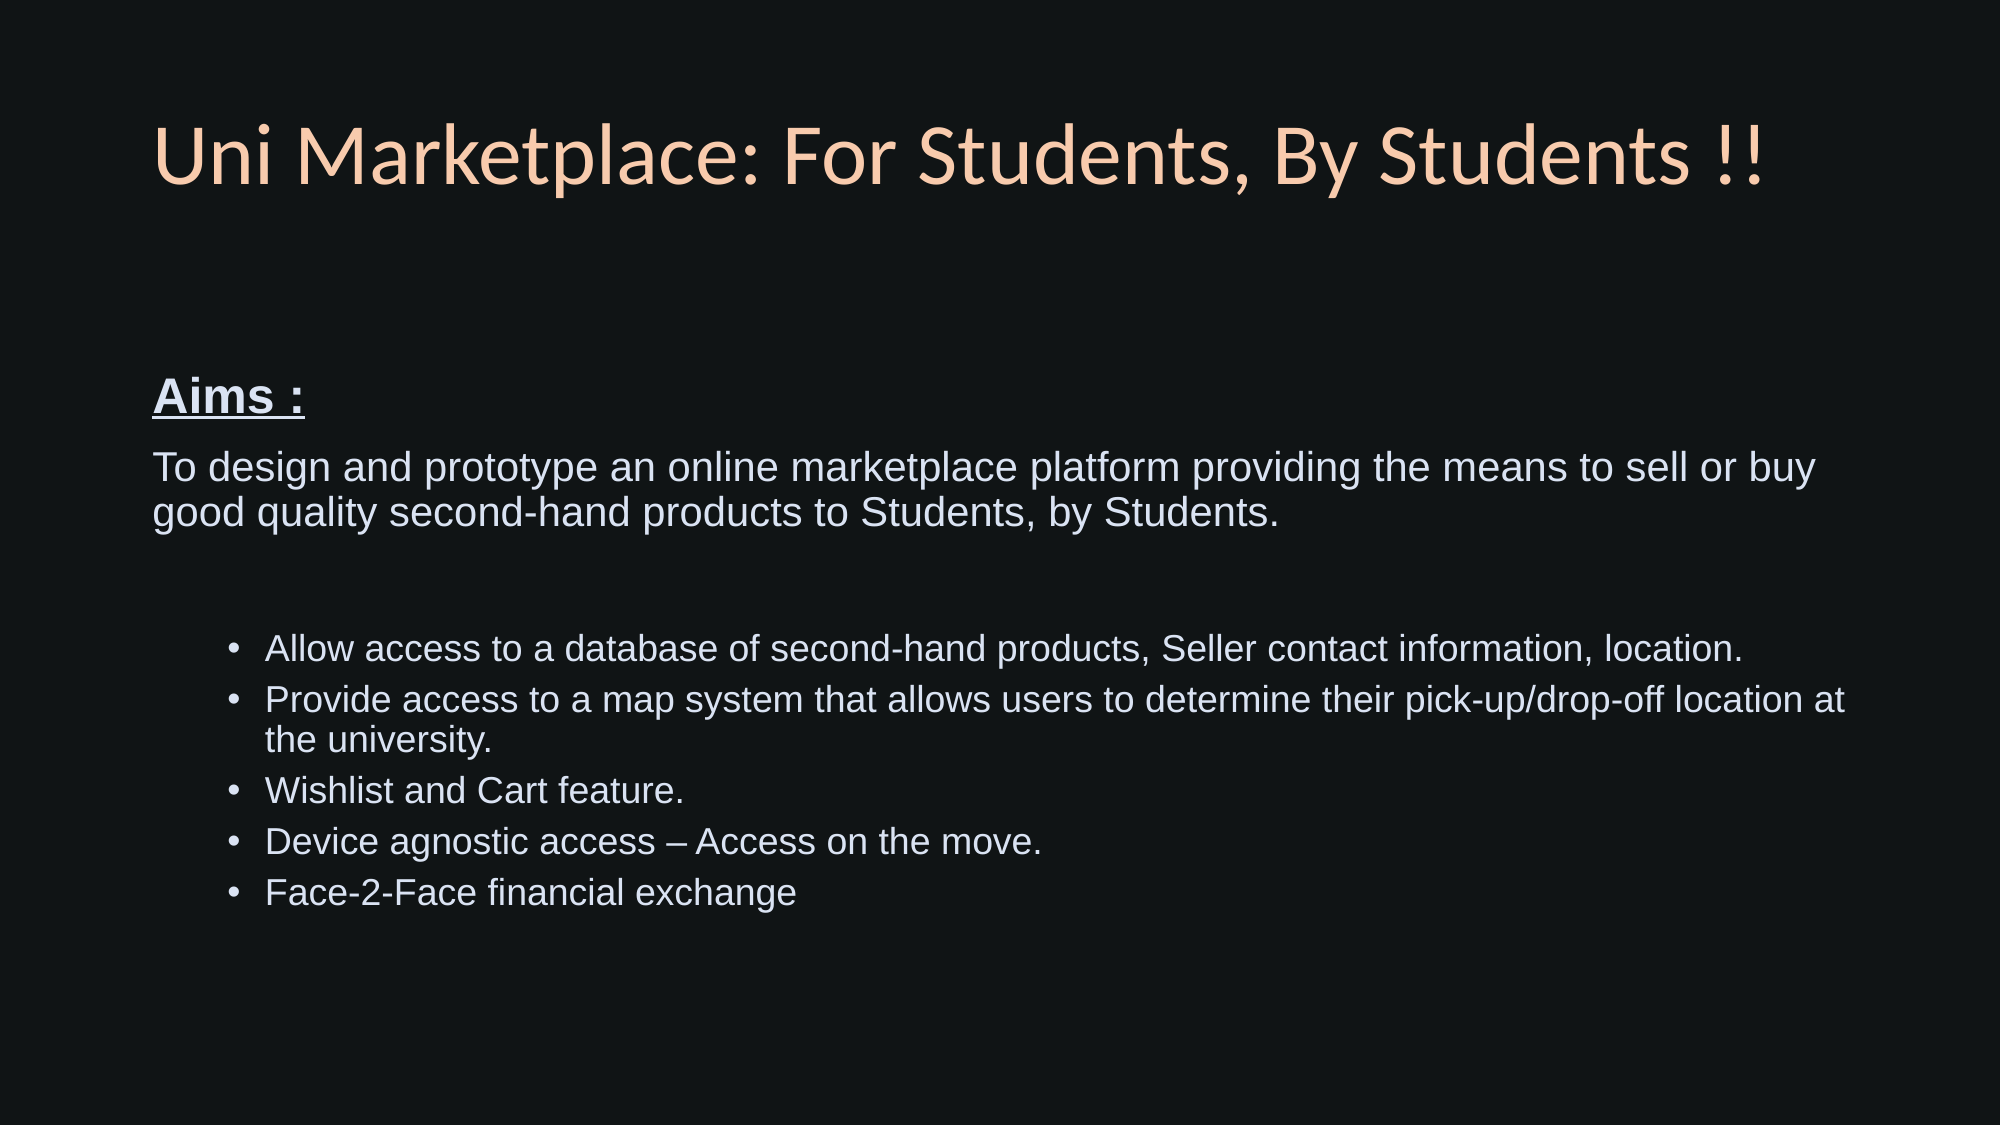

# Uni Marketplace: For Students, By Students !!
Aims :
To design and prototype an online marketplace platform providing the means to sell or buy good quality second-hand products to Students, by Students.

Allow access to a database of second-hand products, Seller contact information, location.
Provide access to a map system that allows users to determine their pick-up/drop-off location at the university.
Wishlist and Cart feature.
Device agnostic access – Access on the move.
Face-2-Face financial exchange